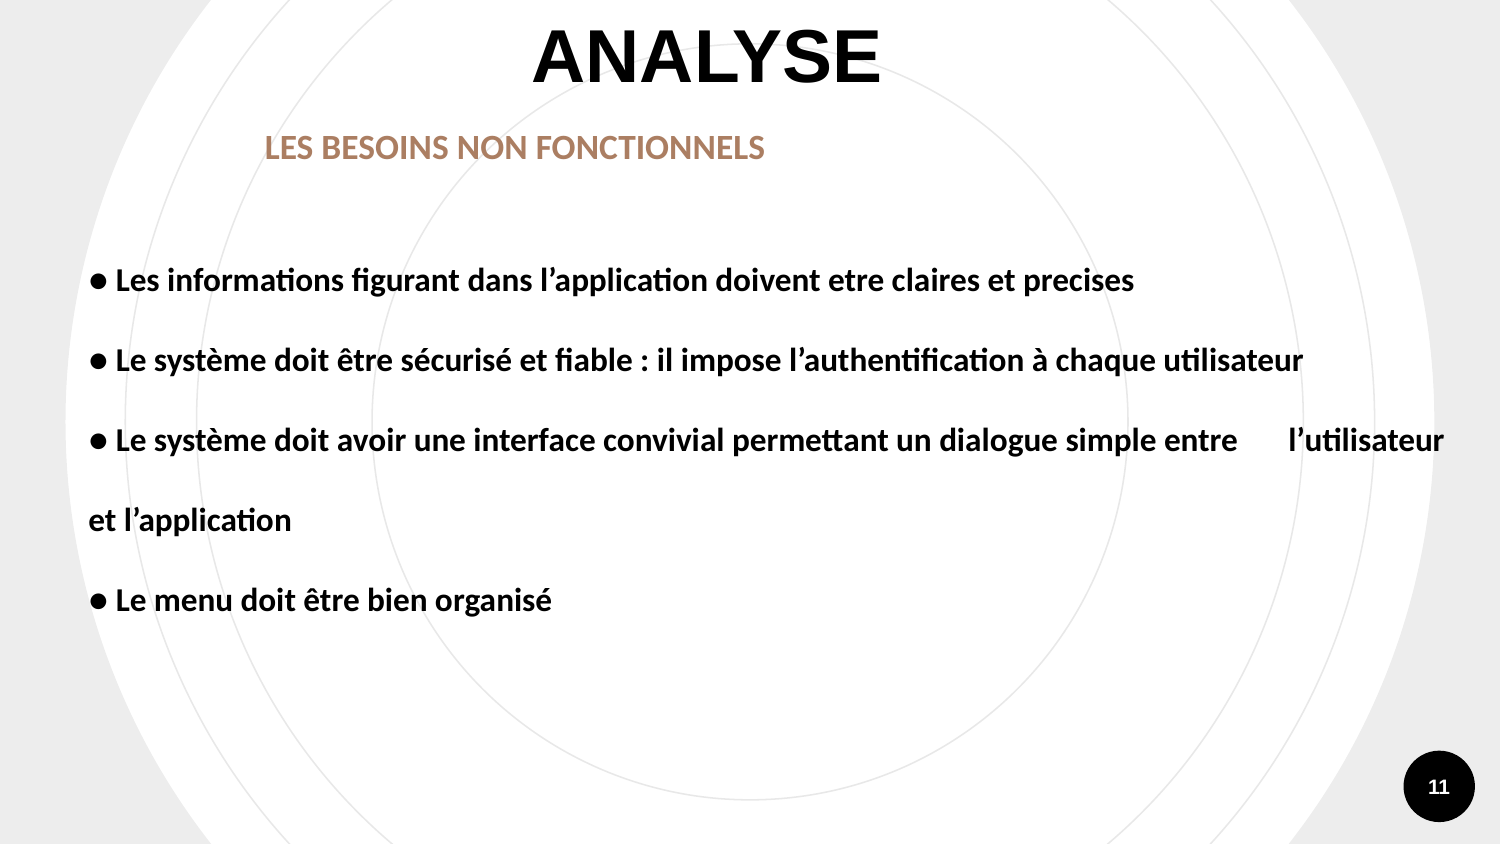

ANALYSE
LES BESOINS NON FONCTIONNELS
● Les informations figurant dans l’application doivent etre claires et precises
● Le système doit être sécurisé et fiable : il impose l’authentification à chaque utilisateur
● Le système doit avoir une interface convivial permettant un dialogue simple entre 	l’utilisateur
et l’application
● Le menu doit être bien organisé

11